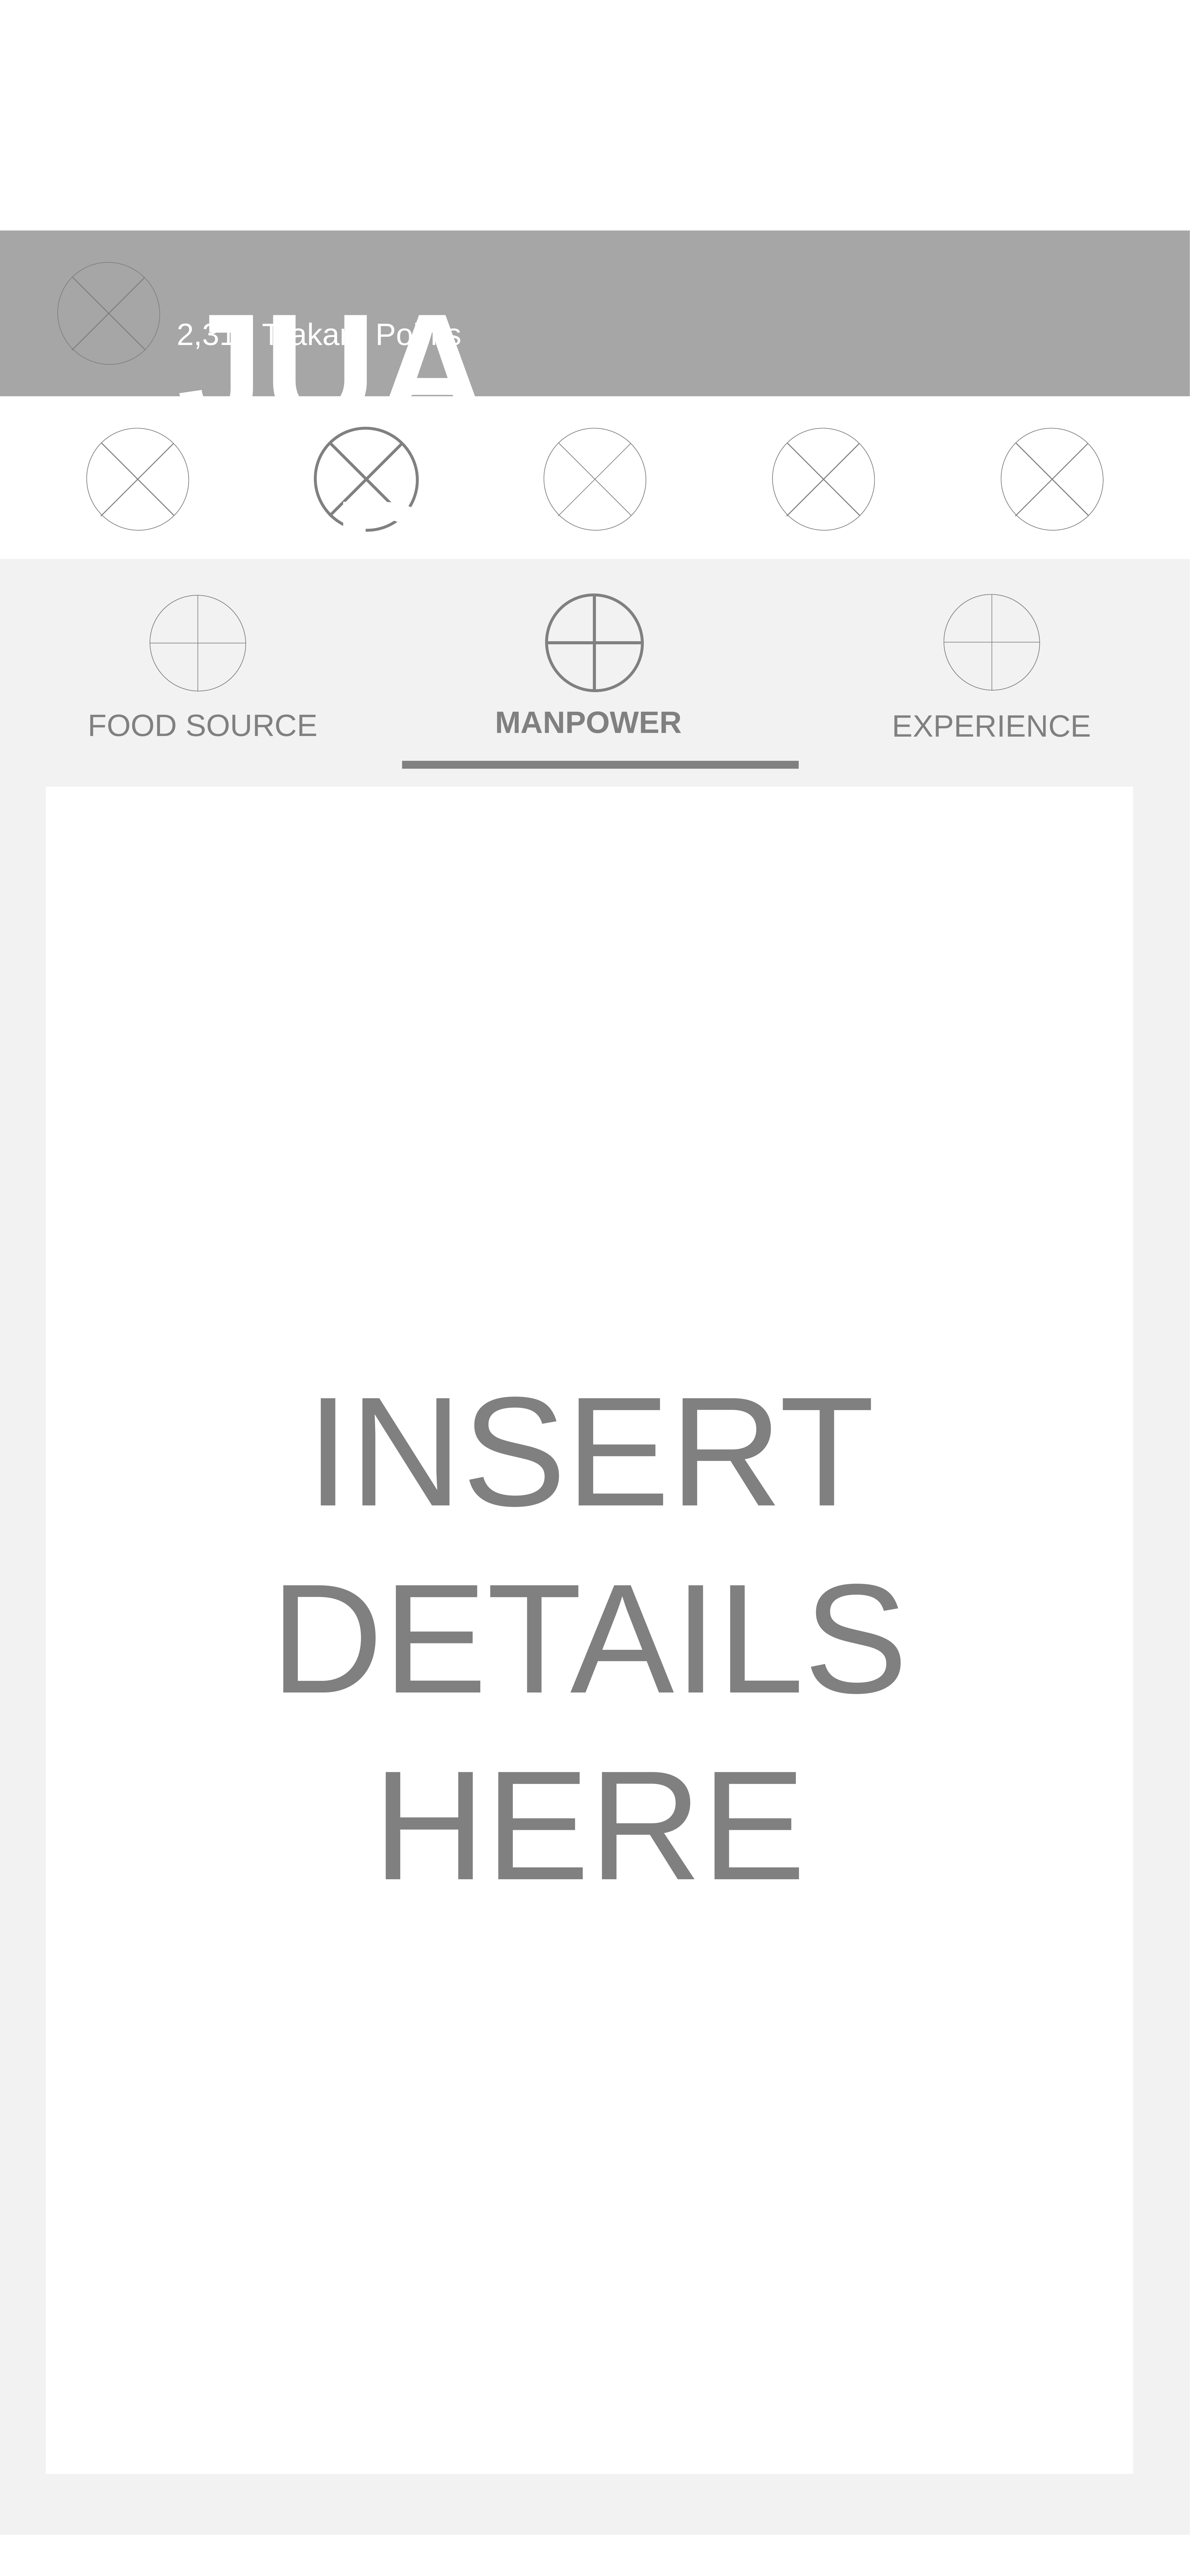

JUAN DE LA CRUZ
2,312 Trakaro Points

MANPOWER
FOOD SOURCE
EXPERIENCE

INSERT DETAILS HERE